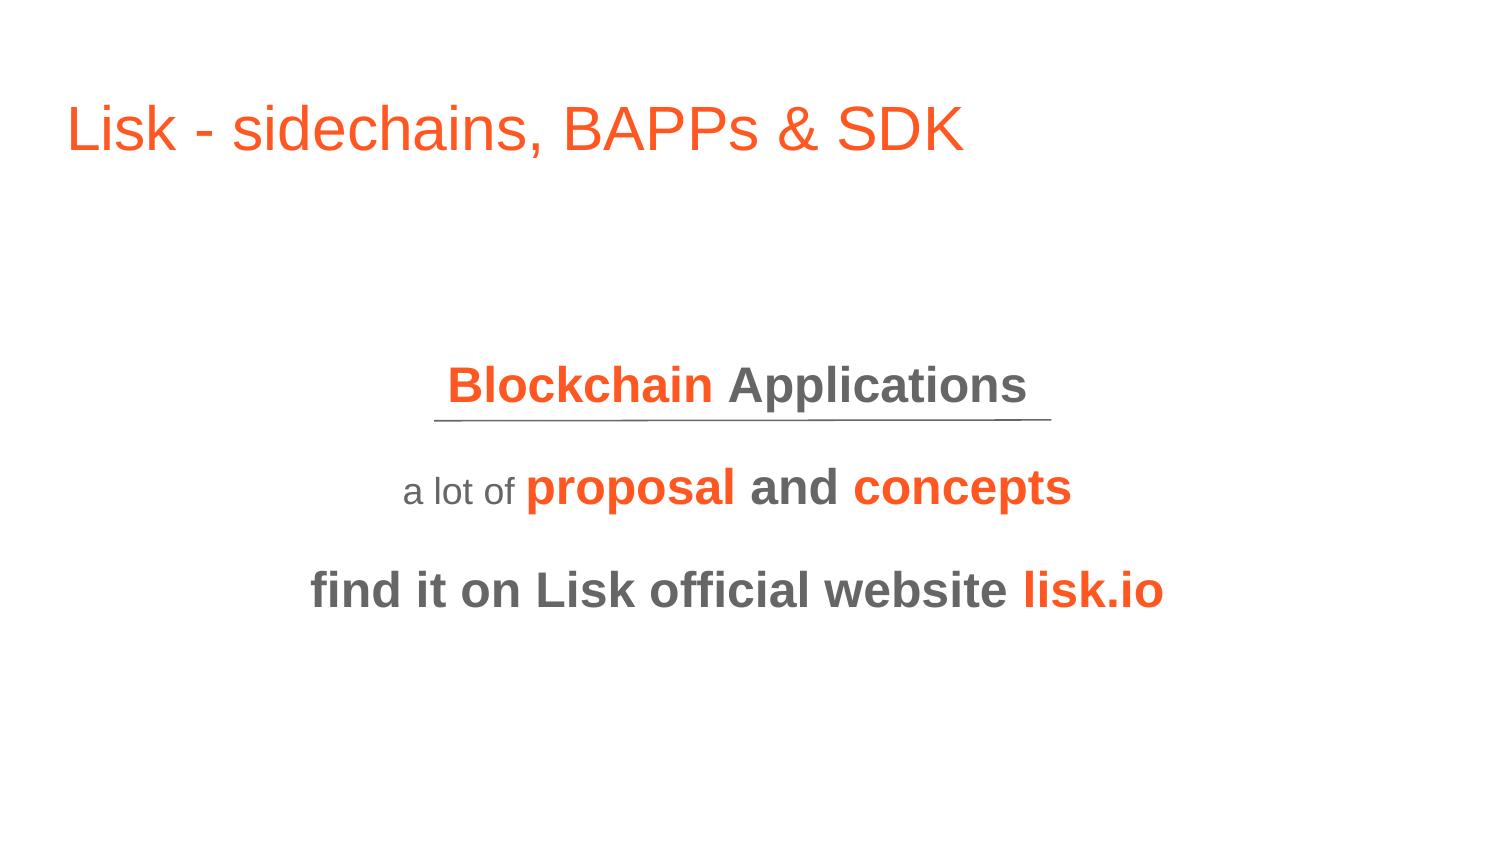

# Lisk - sidechains, BAPPs & SDK
Blockchain Applications
a lot of proposal and concepts
find it on Lisk official website lisk.io